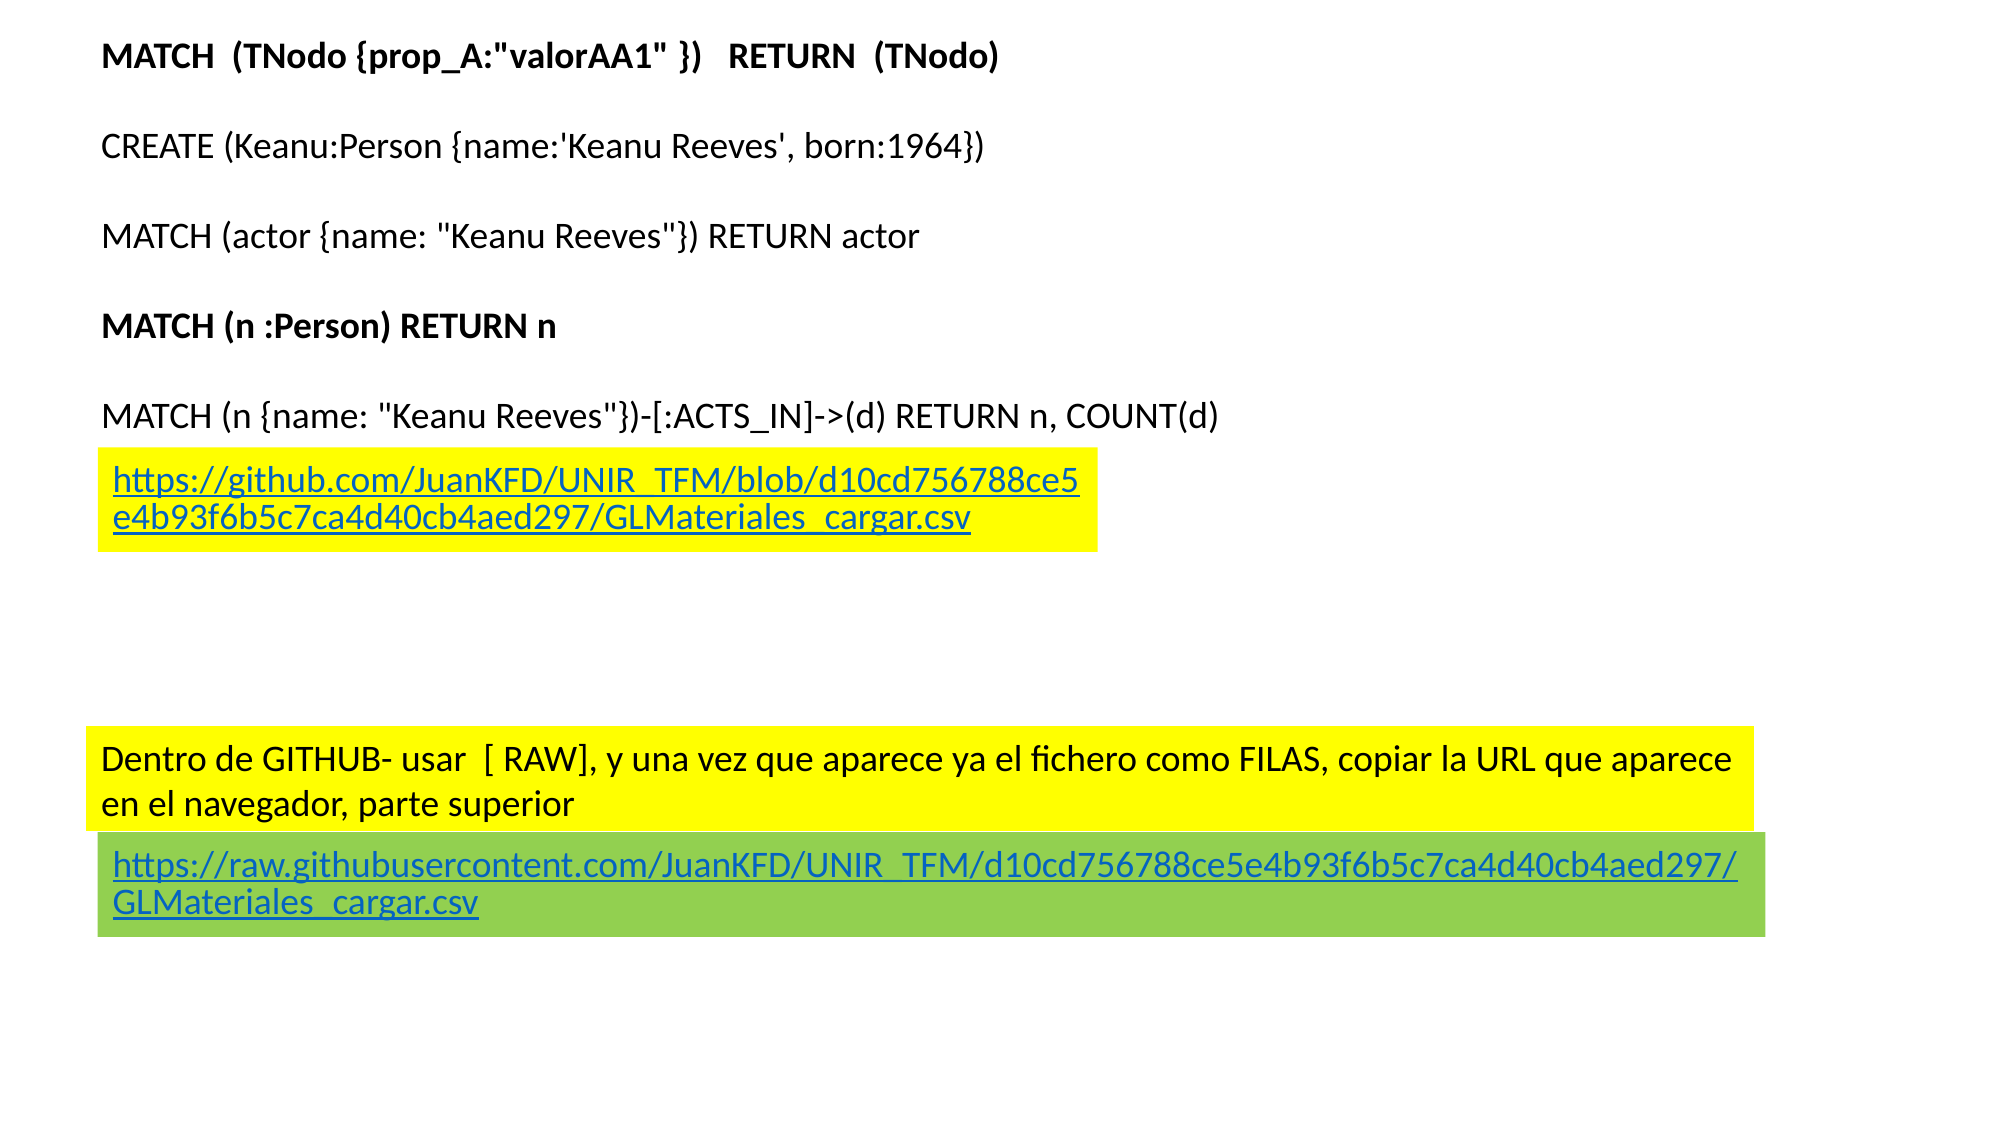

MATCH  (TNodo {prop_A:"valorAA1" })   RETURN  (TNodo)

CREATE (Keanu:Person {name:'Keanu Reeves', born:1964})

MATCH (actor {name: "Keanu Reeves"}) RETURN actor

MATCH (n :Person) RETURN n

MATCH (n {name: "Keanu Reeves"})-[:ACTS_IN]->(d) RETURN n, COUNT(d)
https://github.com/JuanKFD/UNIR_TFM/blob/d10cd756788ce5e4b93f6b5c7ca4d40cb4aed297/GLMateriales_cargar.csv

Dentro de GITHUB- usar  [ RAW], y una vez que aparece ya el fichero como FILAS, copiar la URL que aparece en el navegador, parte superior
https://raw.githubusercontent.com/JuanKFD/UNIR_TFM/d10cd756788ce5e4b93f6b5c7ca4d40cb4aed297/GLMateriales_cargar.csv